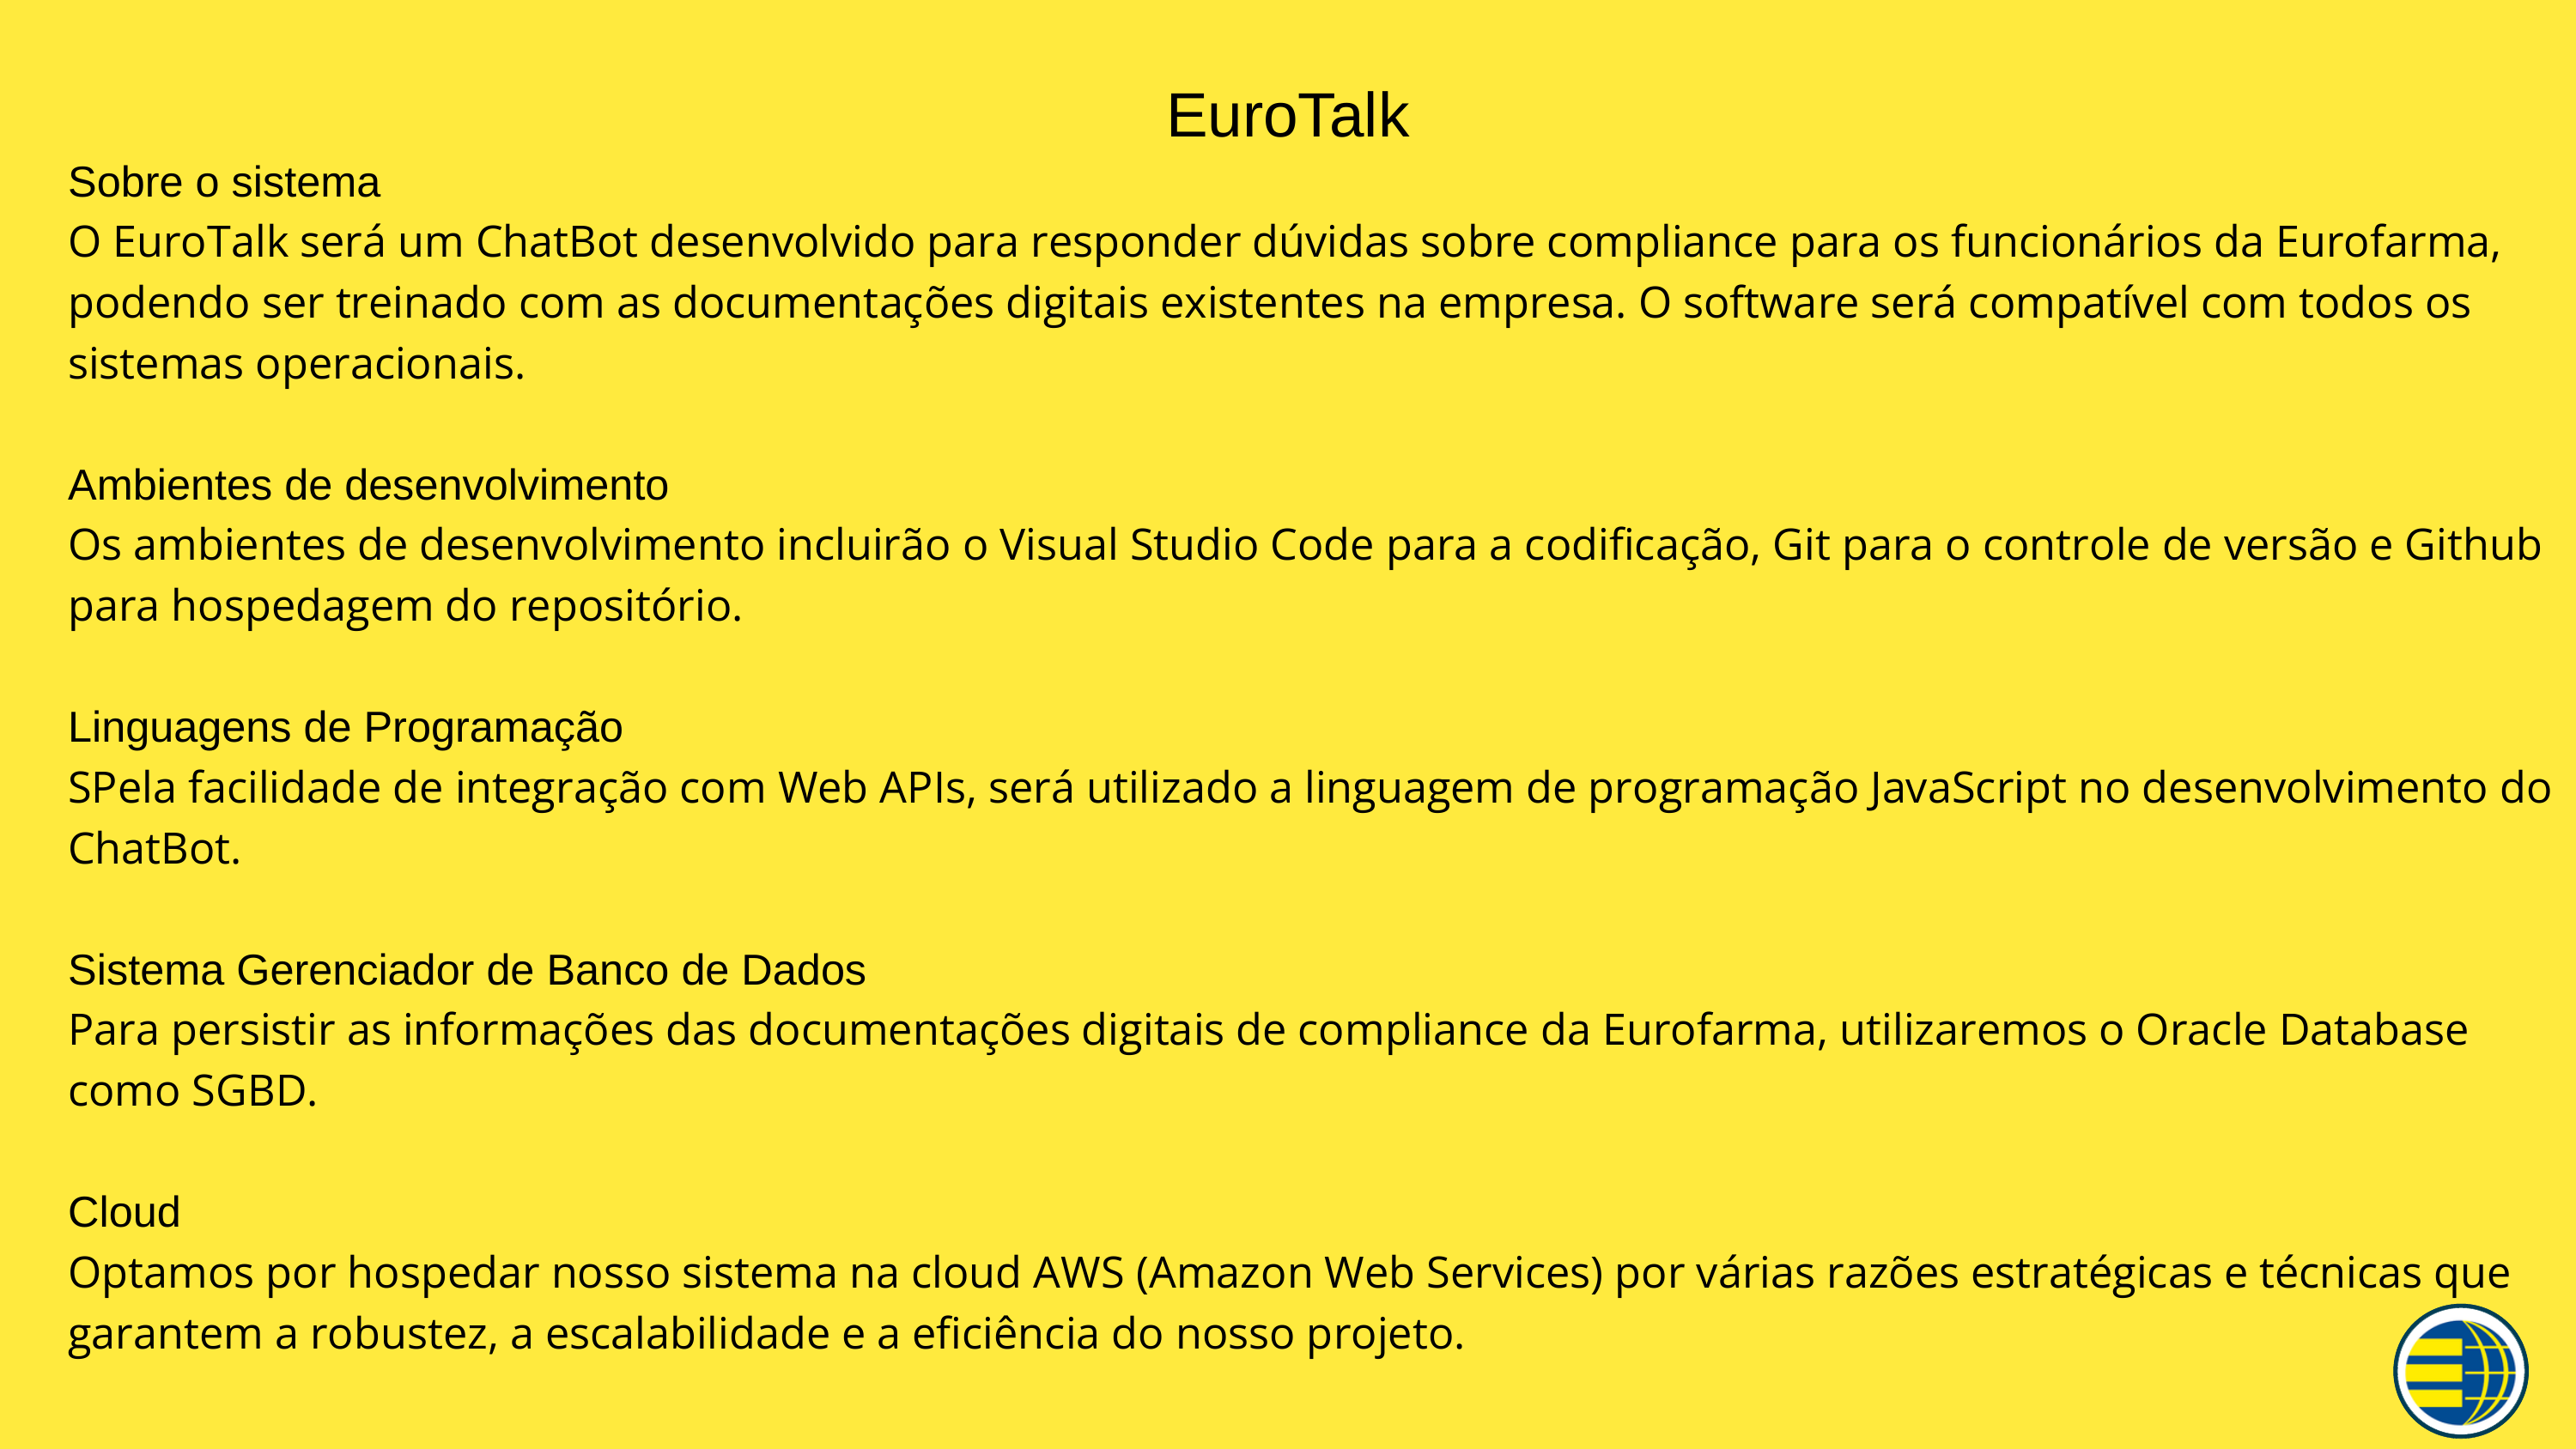

EuroTalk
Sobre o sistema
O EuroTalk será um ChatBot desenvolvido para responder dúvidas sobre compliance para os funcionários da Eurofarma, podendo ser treinado com as documentações digitais existentes na empresa. O software será compatível com todos os sistemas operacionais.

Ambientes de desenvolvimento
Os ambientes de desenvolvimento incluirão o Visual Studio Code para a codificação, Git para o controle de versão e Github para hospedagem do repositório.

Linguagens de Programação
SPela facilidade de integração com Web APIs, será utilizado a linguagem de programação JavaScript no desenvolvimento do ChatBot.

Sistema Gerenciador de Banco de Dados
Para persistir as informações das documentações digitais de compliance da Eurofarma, utilizaremos o Oracle Database como SGBD.

Cloud
Optamos por hospedar nosso sistema na cloud AWS (Amazon Web Services) por várias razões estratégicas e técnicas que garantem a robustez, a escalabilidade e a eficiência do nosso projeto.